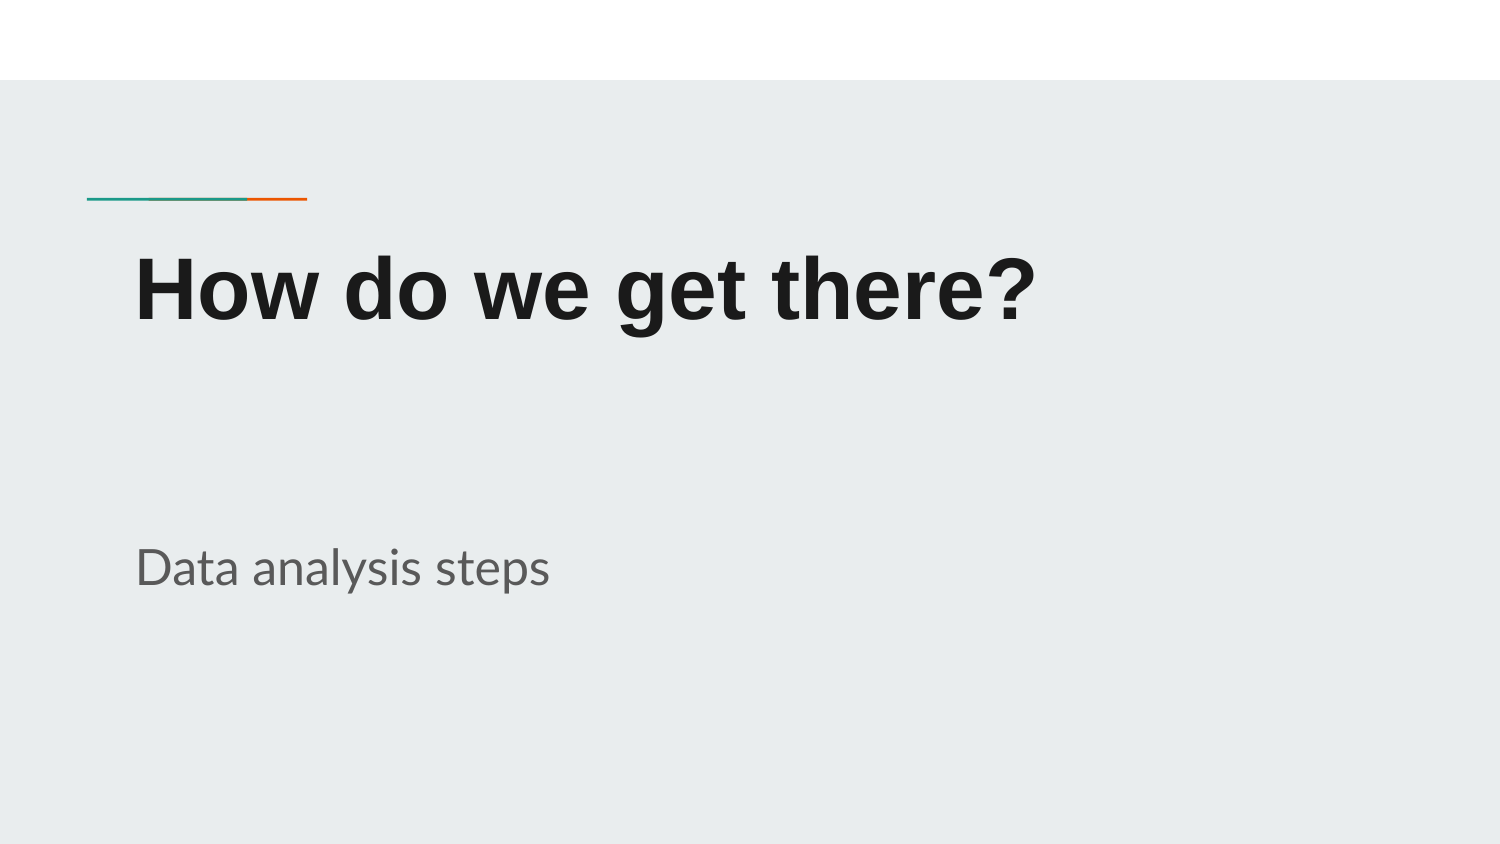

# How do we get there?
Data analysis steps